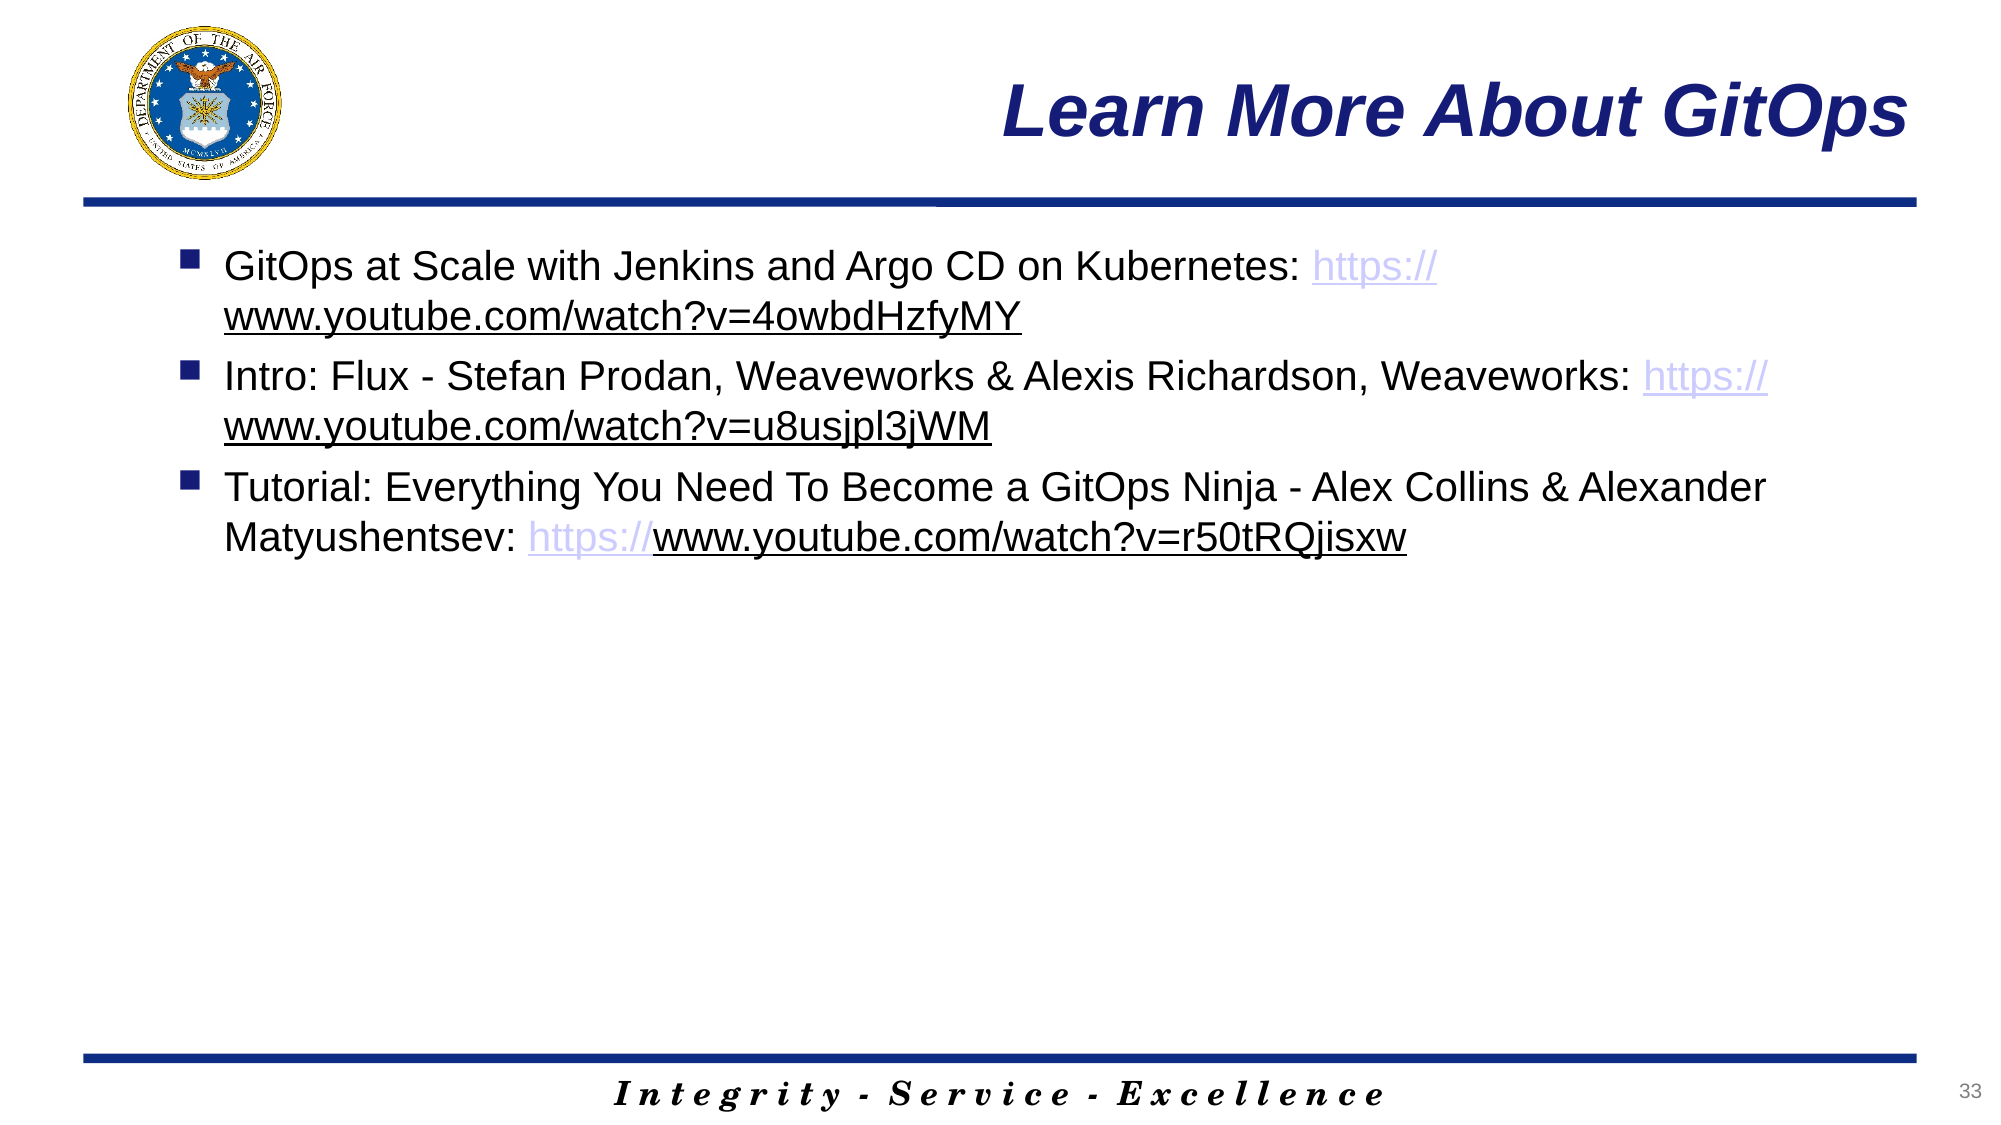

# Learn More About GitOps
GitOps at Scale with Jenkins and Argo CD on Kubernetes: https://www.youtube.com/watch?v=4owbdHzfyMY
Intro: Flux - Stefan Prodan, Weaveworks & Alexis Richardson, Weaveworks: https://www.youtube.com/watch?v=u8usjpl3jWM
Tutorial: Everything You Need To Become a GitOps Ninja - Alex Collins & Alexander Matyushentsev: https://www.youtube.com/watch?v=r50tRQjisxw

33